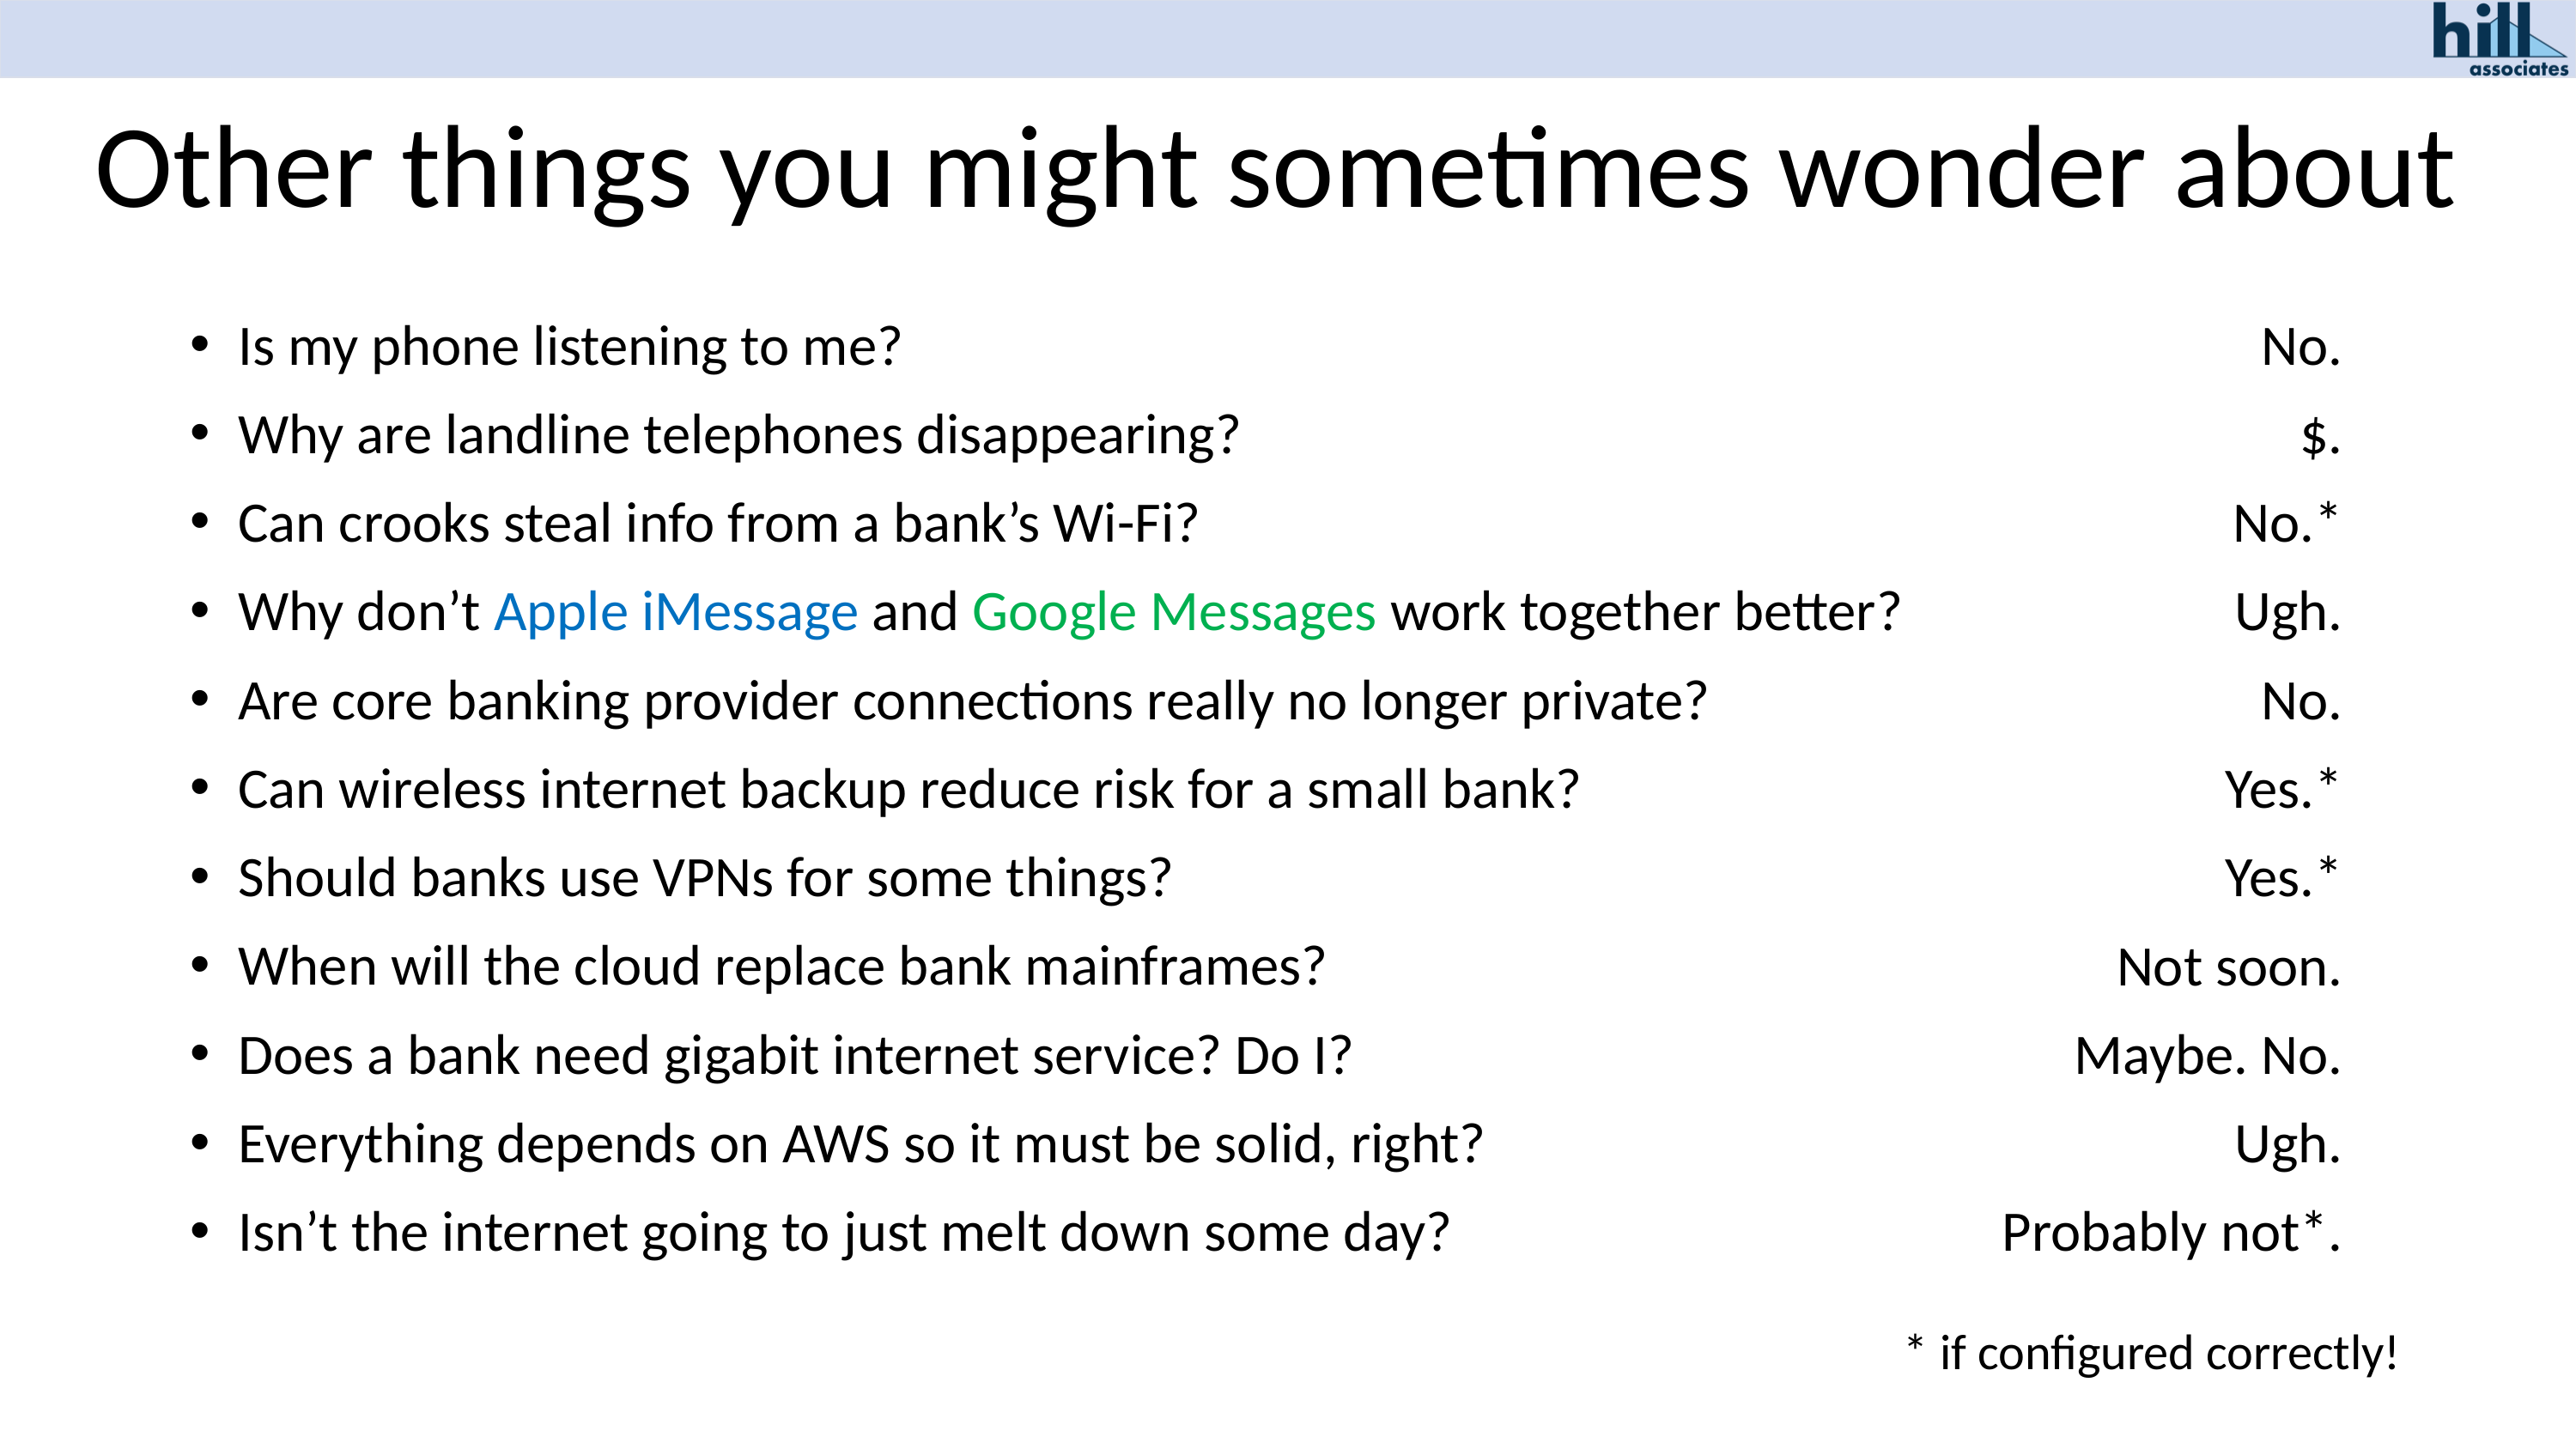

# Other things you might sometimes wonder about
Is my phone listening to me?
Why are landline telephones disappearing?
Can crooks steal info from a bank’s Wi-Fi?
Why don’t Apple iMessage and Google Messages work together better?
Are core banking provider connections really no longer private?
Can wireless internet backup reduce risk for a small bank?
Should banks use VPNs for some things?
When will the cloud replace bank mainframes?
Does a bank need gigabit internet service? Do I?
Everything depends on AWS so it must be solid, right?
Isn’t the internet going to just melt down some day?
No.
$.
No.*
Ugh.
No.
Yes.*
Yes.*
Not soon.
Maybe. No.
Ugh.
Probably not*.

* if configured correctly!